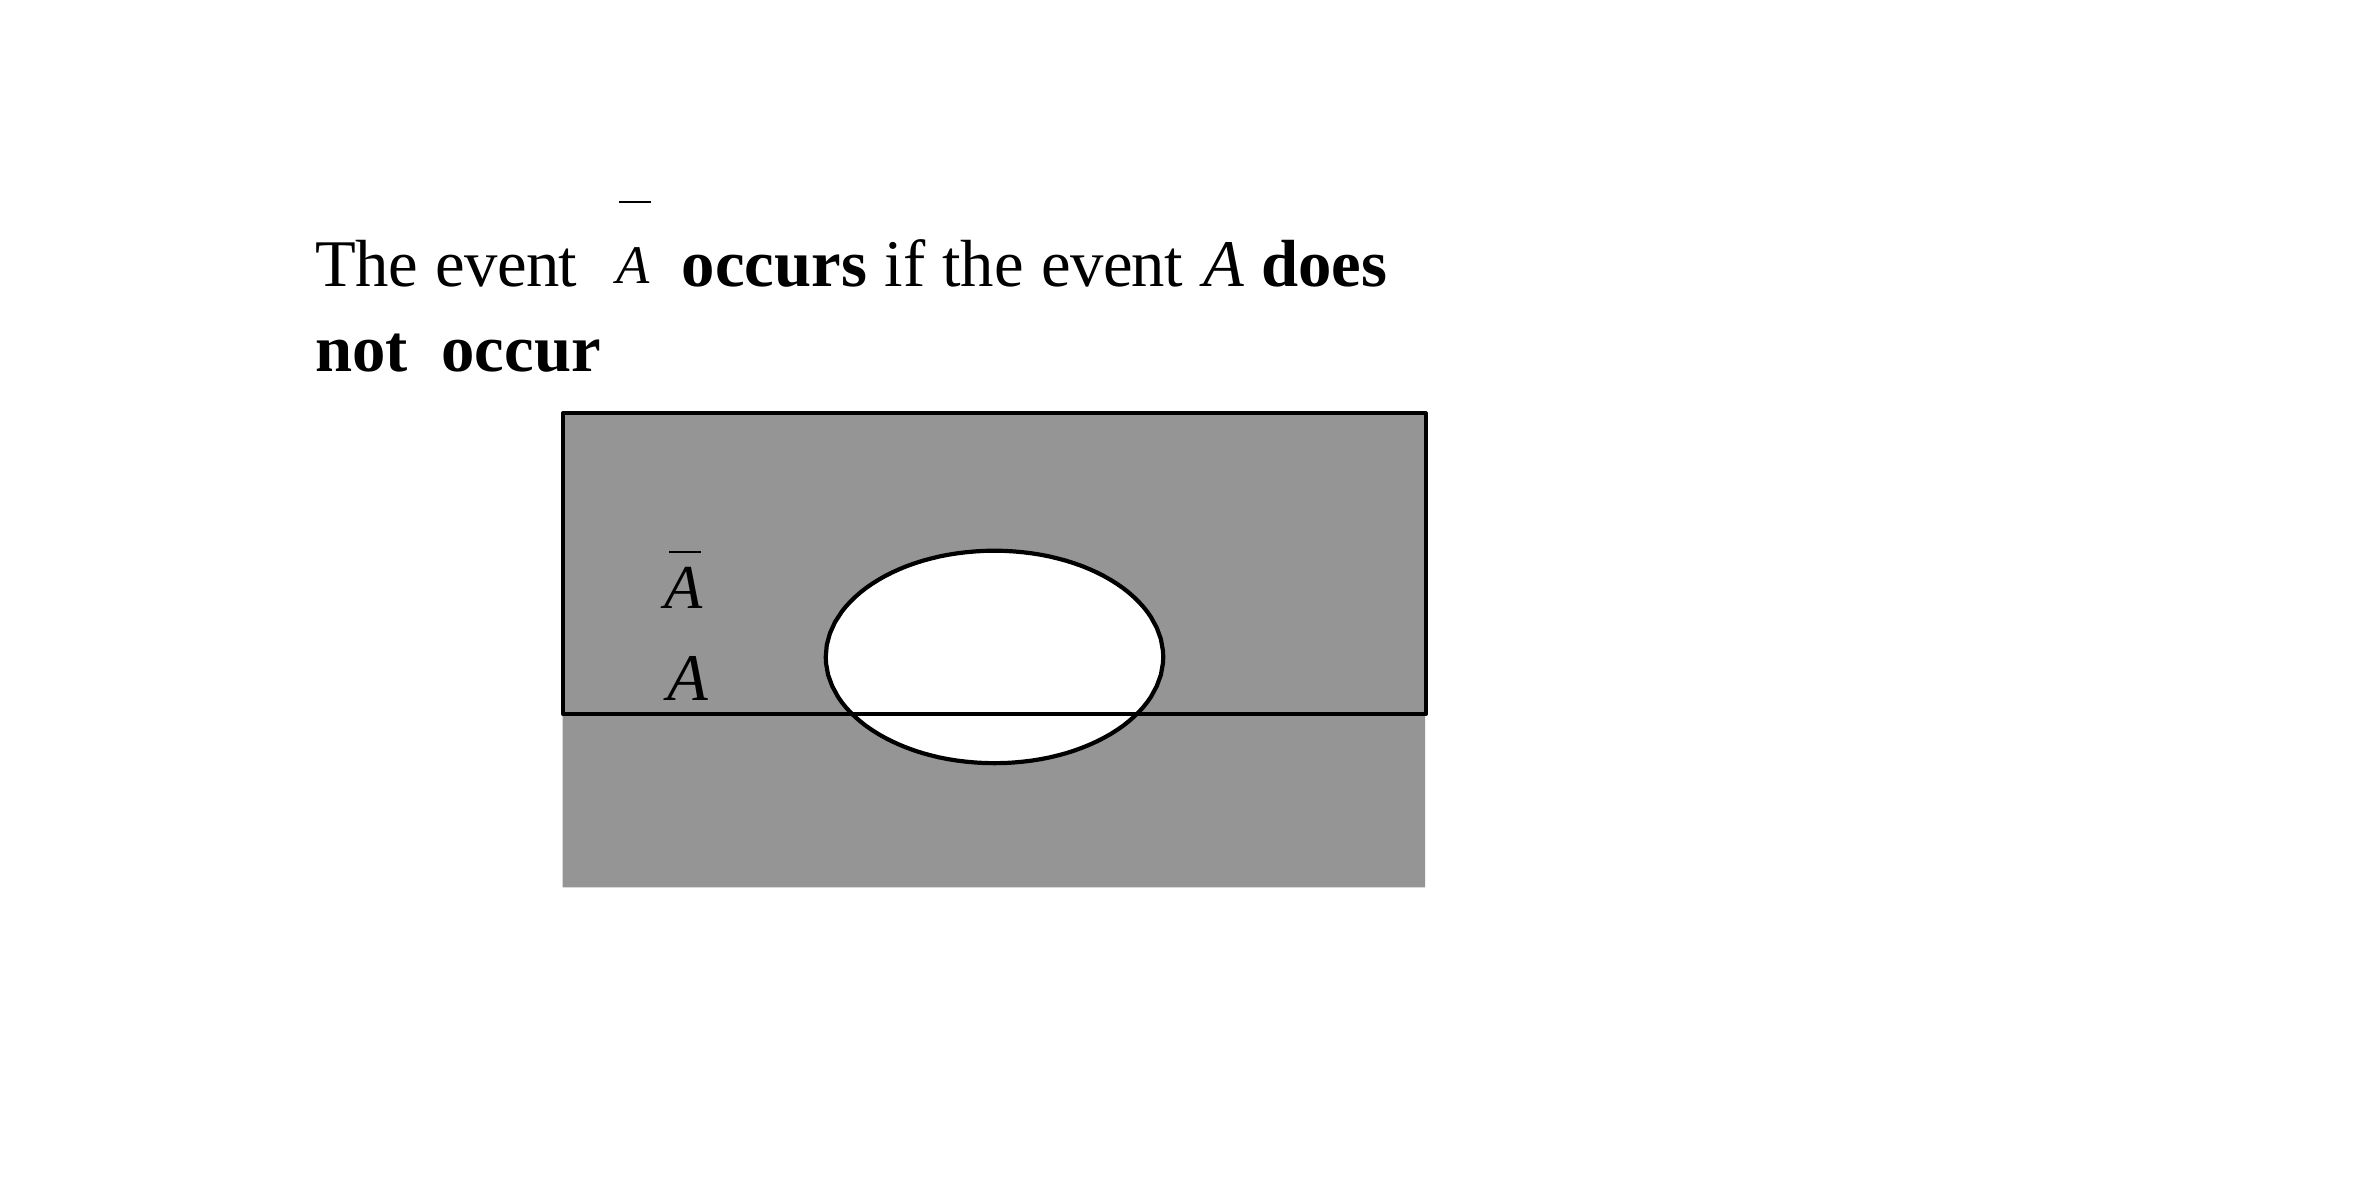

# The event	A	occurs if the event A does not  occur

A
A